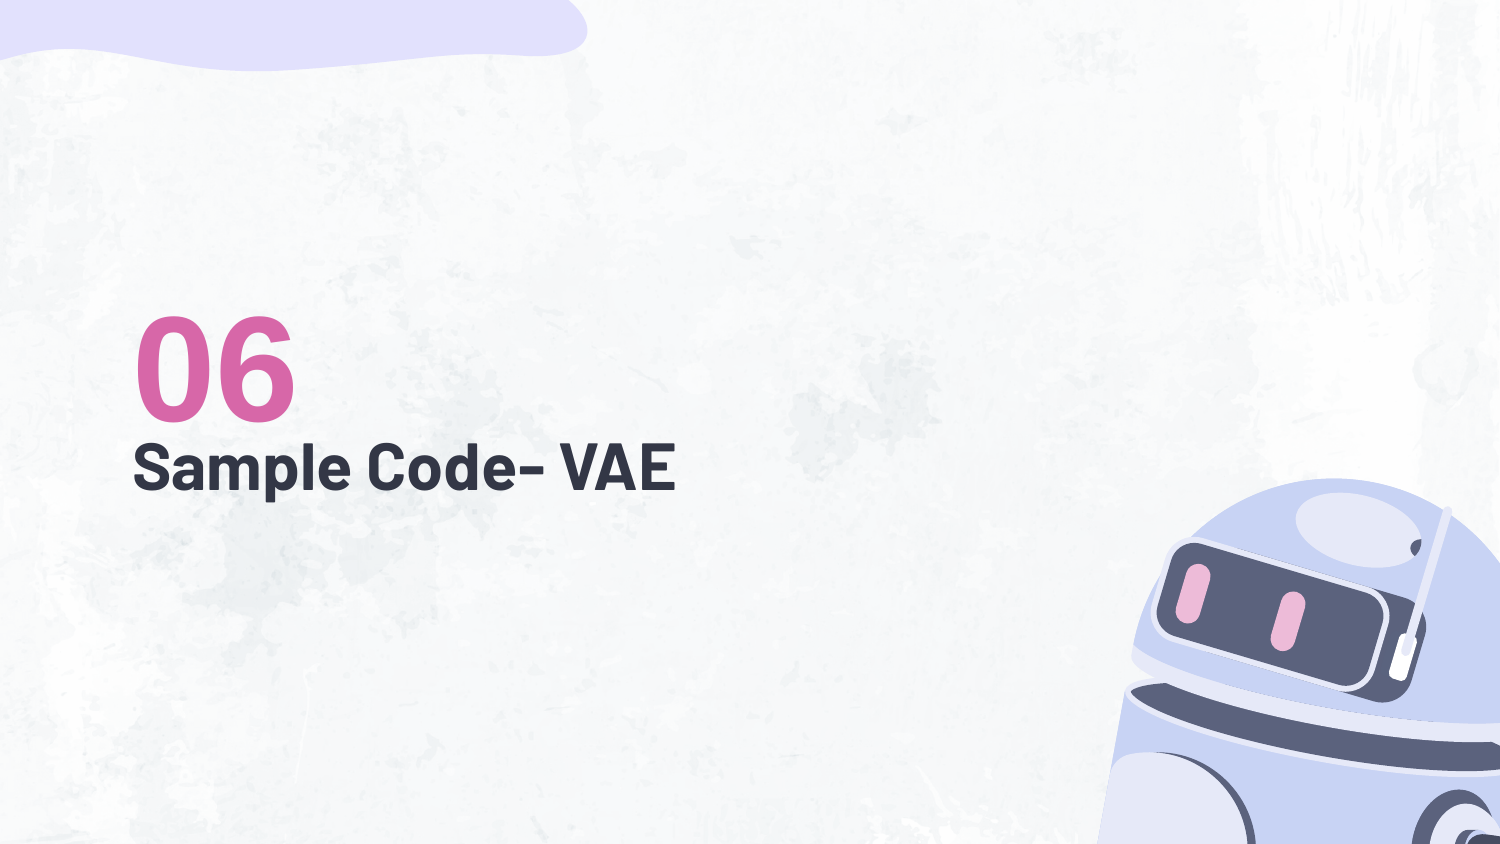

How It Works:
Sequential Input
Encoding
Sampling                                                                                                                                                                 Decoding
Loss Function
Practical Example in Our Project:
We use a VAE-based model to generate synthetic data, capturing the data's structure to augment our training set and enhance performance in machine learning tasks.
06
# Sample Code- VAE